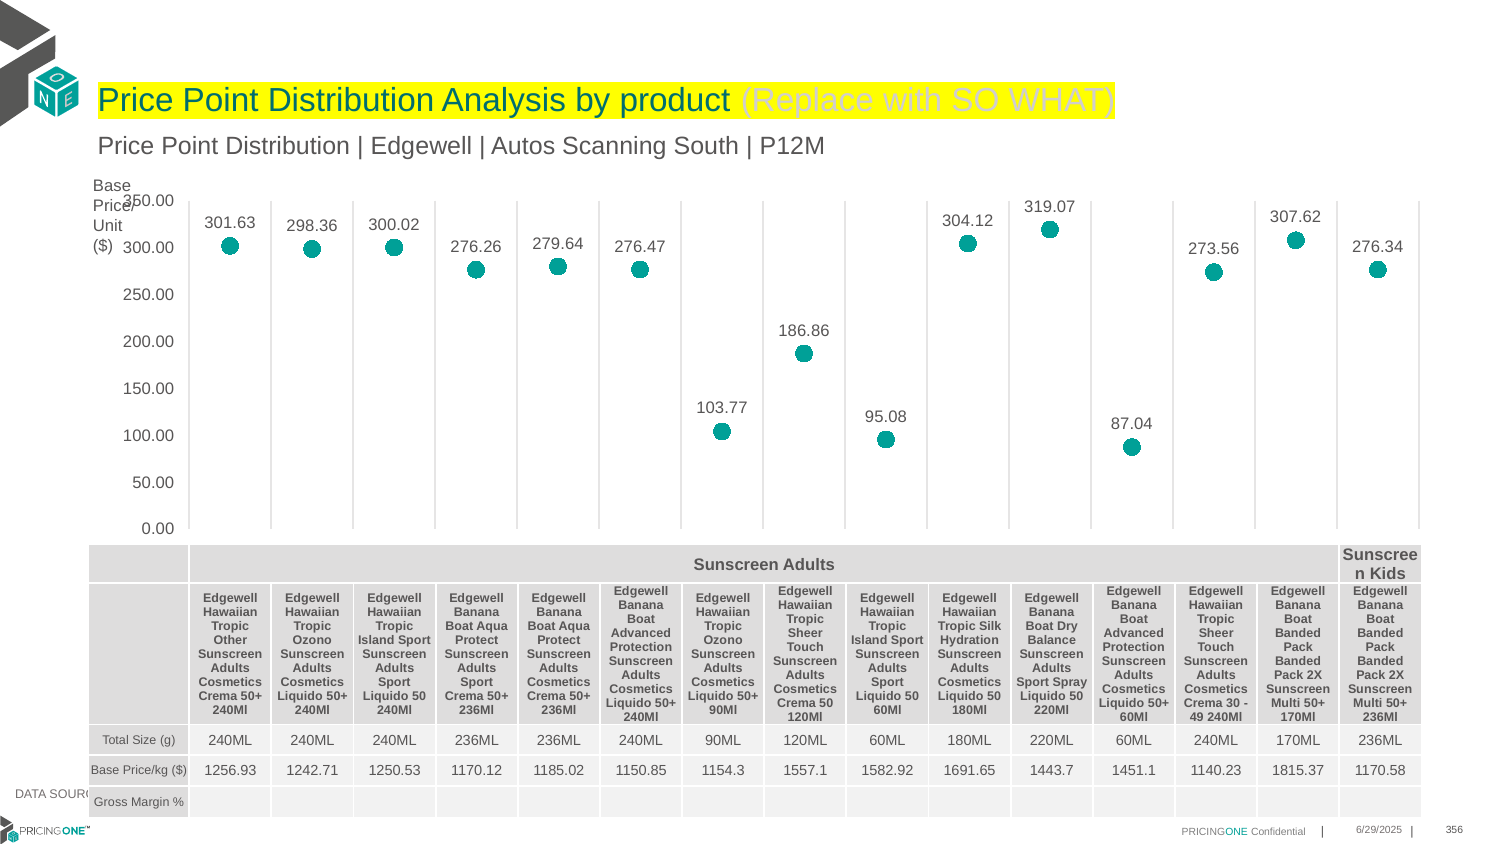

# Price Point Distribution Analysis by product (Replace with SO WHAT)
Price Point Distribution | Edgewell | Autos Scanning South | P12M
Base Price/Unit ($)

### Chart

| Category | Base Price/Unit |
|---|---|
| Edgewell Hawaiian Tropic Other Sunscreen Adults Cosmetics Crema 50+ 240Ml | 301.63 |
| Edgewell Hawaiian Tropic Ozono Sunscreen Adults Cosmetics Liquido 50+ 240Ml | 298.36 |
| Edgewell Hawaiian Tropic Island Sport Sunscreen Adults Sport Liquido 50 240Ml | 300.02 |
| Edgewell Banana Boat Aqua Protect Sunscreen Adults Sport Crema 50+ 236Ml | 276.26 |
| Edgewell Banana Boat Aqua Protect Sunscreen Adults Cosmetics Crema 50+ 236Ml | 279.64 |
| Edgewell Banana Boat Advanced Protection Sunscreen Adults Cosmetics Liquido 50+ 240Ml | 276.47 |
| Edgewell Hawaiian Tropic Ozono Sunscreen Adults Cosmetics Liquido 50+ 90Ml | 103.77 |
| Edgewell Hawaiian Tropic Sheer Touch Sunscreen Adults Cosmetics Crema 50 120Ml | 186.86 |
| Edgewell Hawaiian Tropic Island Sport Sunscreen Adults Sport Liquido 50 60Ml | 95.08 |
| Edgewell Hawaiian Tropic Silk Hydration Sunscreen Adults Cosmetics Liquido 50 180Ml | 304.12 |
| Edgewell Banana Boat Dry Balance Sunscreen Adults Sport Spray Liquido 50 220Ml | 319.07 |
| Edgewell Banana Boat Advanced Protection Sunscreen Adults Cosmetics Liquido 50+ 60Ml | 87.04 |
| Edgewell Hawaiian Tropic Sheer Touch Sunscreen Adults Cosmetics Crema 30 - 49 240Ml | 273.56 |
| Edgewell Banana Boat Banded Pack Banded Pack 2X Sunscreen Multi 50+ 170Ml | 307.62 |
| Edgewell Banana Boat Banded Pack Banded Pack 2X Sunscreen Multi 50+ 236Ml | 276.34 |
|  | Sunscreen Adults | Sunscreen Adults | Sunscreen Adults | Sunscreen Adults | Sunscreen Adults | Sunscreen Adults | Sunscreen Adults | Sunscreen Adults | Sunscreen Adults | Sunscreen Adults | Sunscreen Adults | Sunscreen Adults | Sunscreen Adults | Sunscreen Adults | Sunscreen Kids |
| --- | --- | --- | --- | --- | --- | --- | --- | --- | --- | --- | --- | --- | --- | --- | --- |
|  | Edgewell Hawaiian Tropic Other Sunscreen Adults Cosmetics Crema 50+ 240Ml | Edgewell Hawaiian Tropic Ozono Sunscreen Adults Cosmetics Liquido 50+ 240Ml | Edgewell Hawaiian Tropic Island Sport Sunscreen Adults Sport Liquido 50 240Ml | Edgewell Banana Boat Aqua Protect Sunscreen Adults Sport Crema 50+ 236Ml | Edgewell Banana Boat Aqua Protect Sunscreen Adults Cosmetics Crema 50+ 236Ml | Edgewell Banana Boat Advanced Protection Sunscreen Adults Cosmetics Liquido 50+ 240Ml | Edgewell Hawaiian Tropic Ozono Sunscreen Adults Cosmetics Liquido 50+ 90Ml | Edgewell Hawaiian Tropic Sheer Touch Sunscreen Adults Cosmetics Crema 50 120Ml | Edgewell Hawaiian Tropic Island Sport Sunscreen Adults Sport Liquido 50 60Ml | Edgewell Hawaiian Tropic Silk Hydration Sunscreen Adults Cosmetics Liquido 50 180Ml | Edgewell Banana Boat Dry Balance Sunscreen Adults Sport Spray Liquido 50 220Ml | Edgewell Banana Boat Advanced Protection Sunscreen Adults Cosmetics Liquido 50+ 60Ml | Edgewell Hawaiian Tropic Sheer Touch Sunscreen Adults Cosmetics Crema 30 - 49 240Ml | Edgewell Banana Boat Banded Pack Banded Pack 2X Sunscreen Multi 50+ 170Ml | Edgewell Banana Boat Banded Pack Banded Pack 2X Sunscreen Multi 50+ 236Ml |
| Total Size (g) | 240ML | 240ML | 240ML | 236ML | 236ML | 240ML | 90ML | 120ML | 60ML | 180ML | 220ML | 60ML | 240ML | 170ML | 236ML |
| Base Price/kg ($) | 1256.93 | 1242.71 | 1250.53 | 1170.12 | 1185.02 | 1150.85 | 1154.3 | 1557.1 | 1582.92 | 1691.65 | 1443.7 | 1451.1 | 1140.23 | 1815.37 | 1170.58 |
| Gross Margin % |  |  |  |  |  |  |  |  |  |  |  |  |  |  |  |
DATA SOURCE: Trade Panel/Retailer Data | April  2025
6/29/2025
356